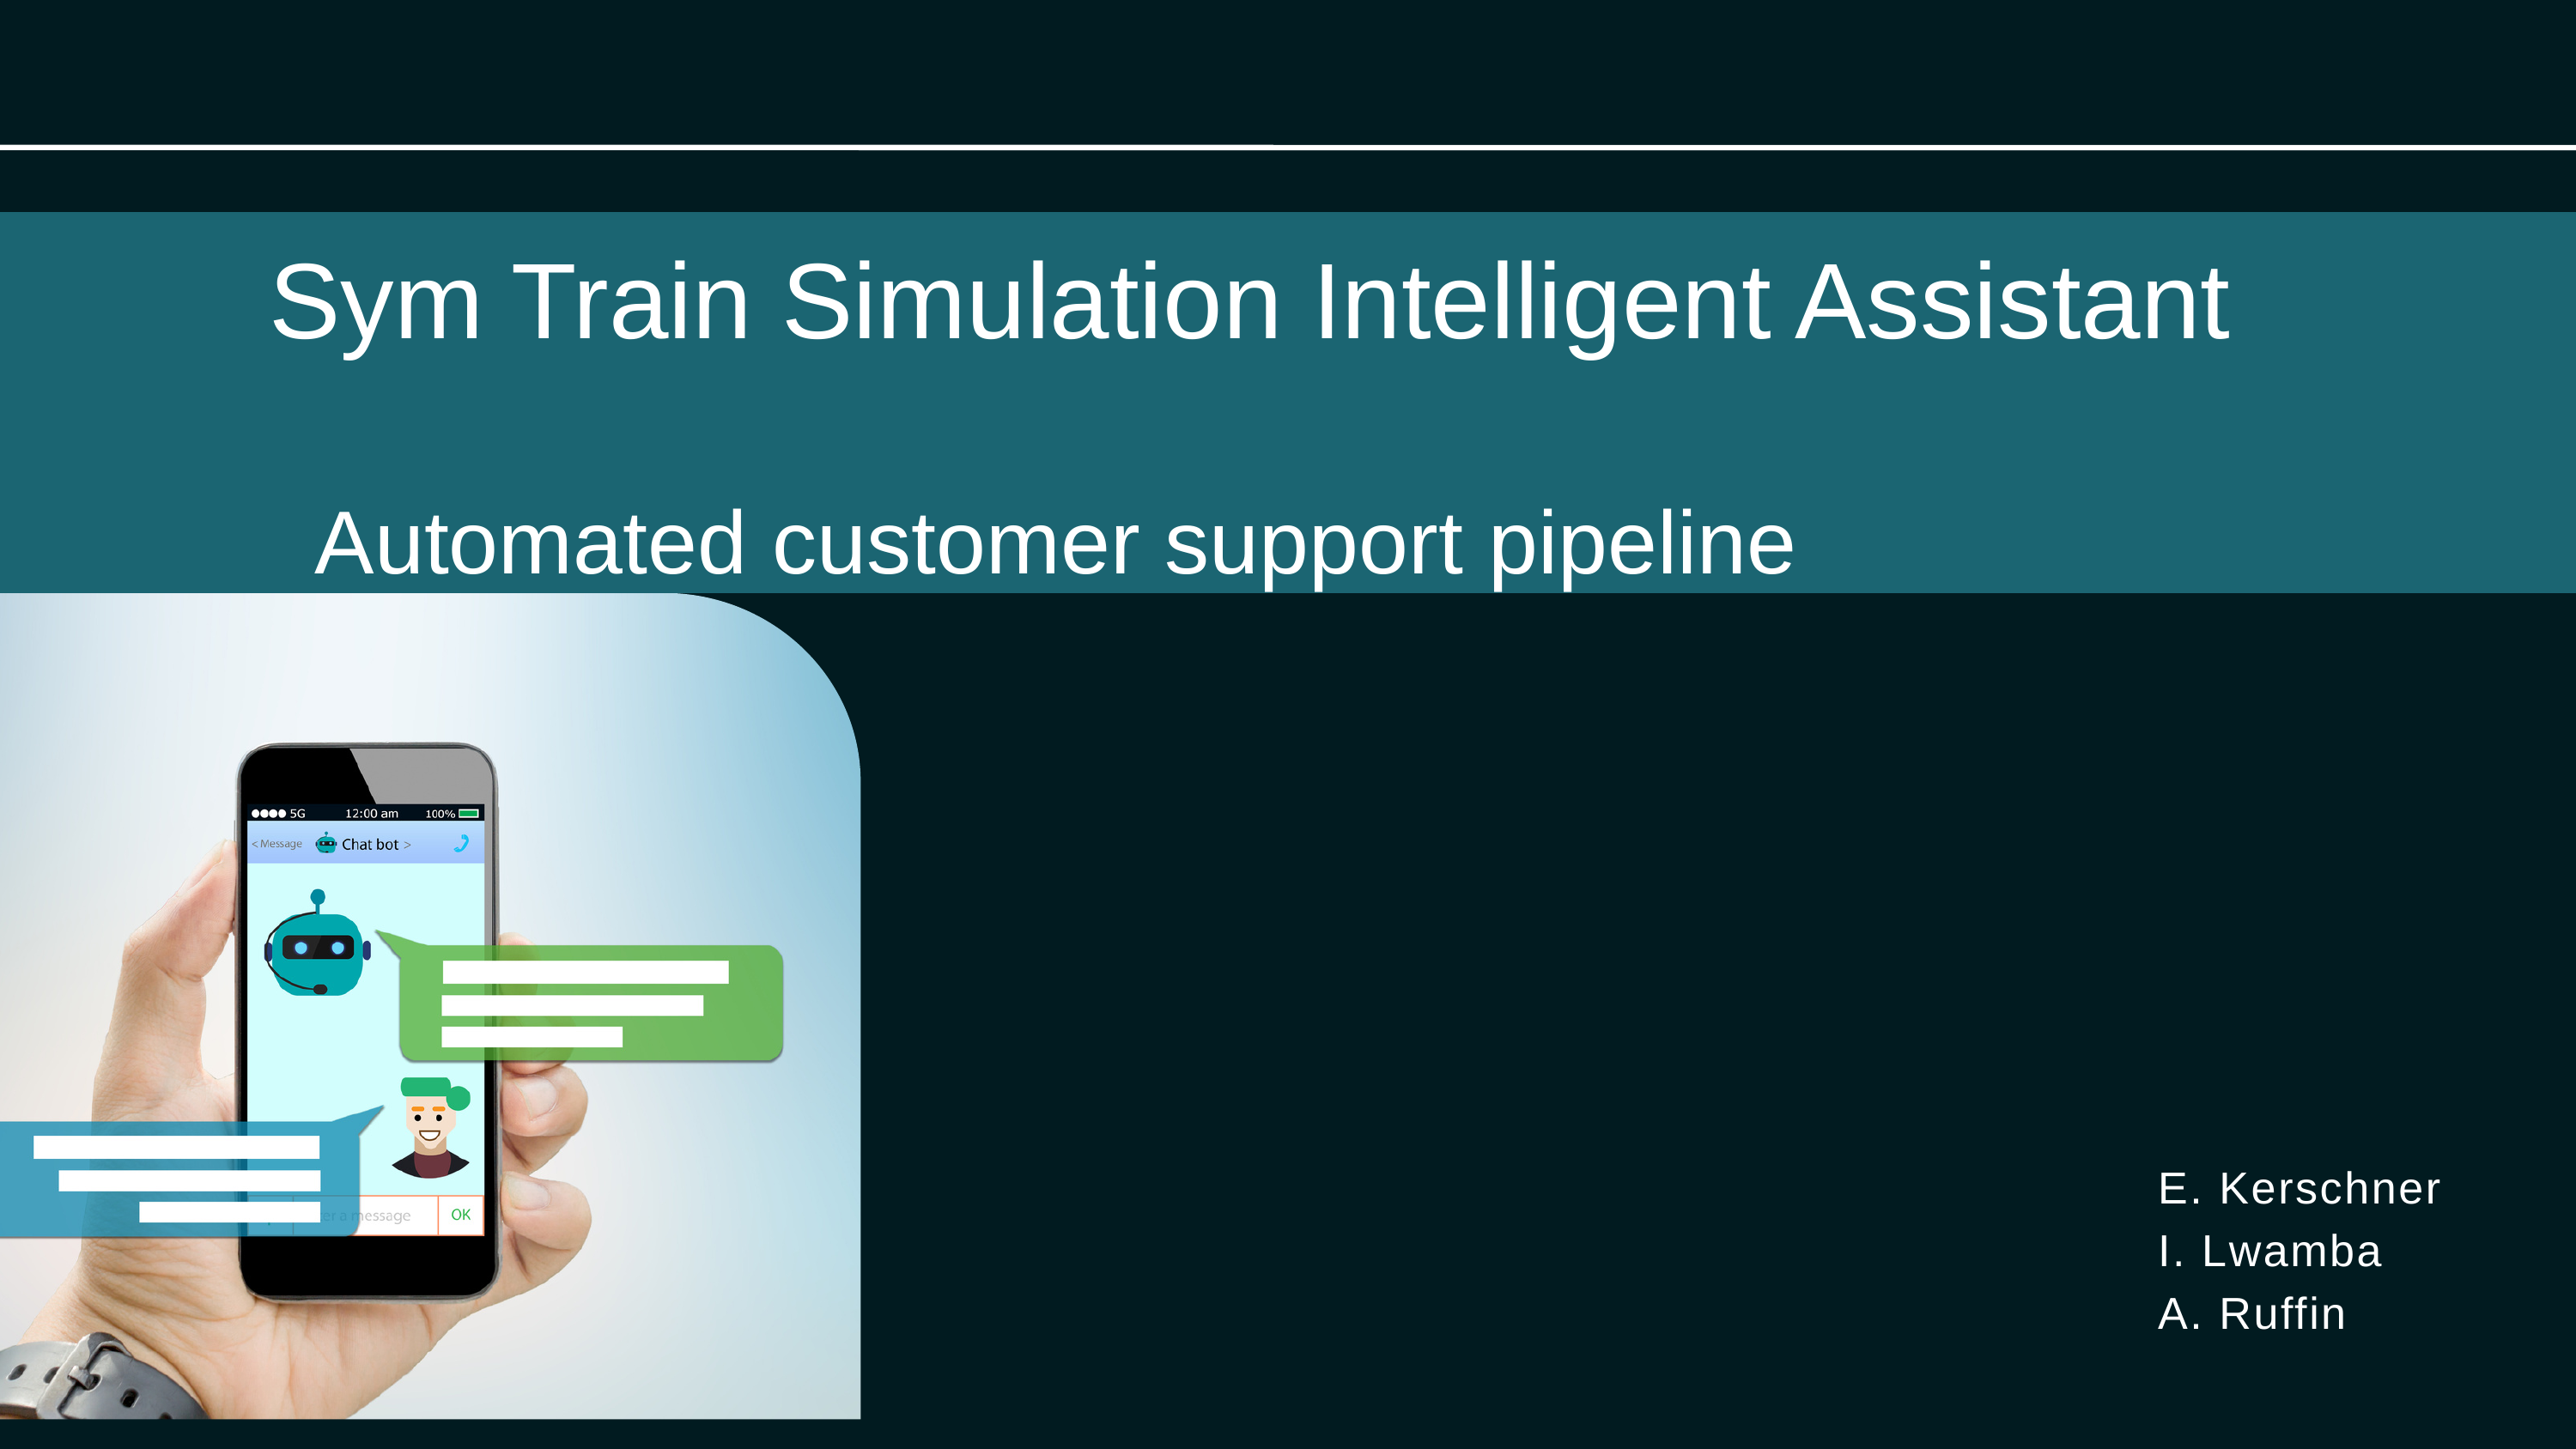

Sym Train Simulation Intelligent Assistant
Automated customer support pipeline

E. Kerschner
I. Lwamba
A. Ruffin